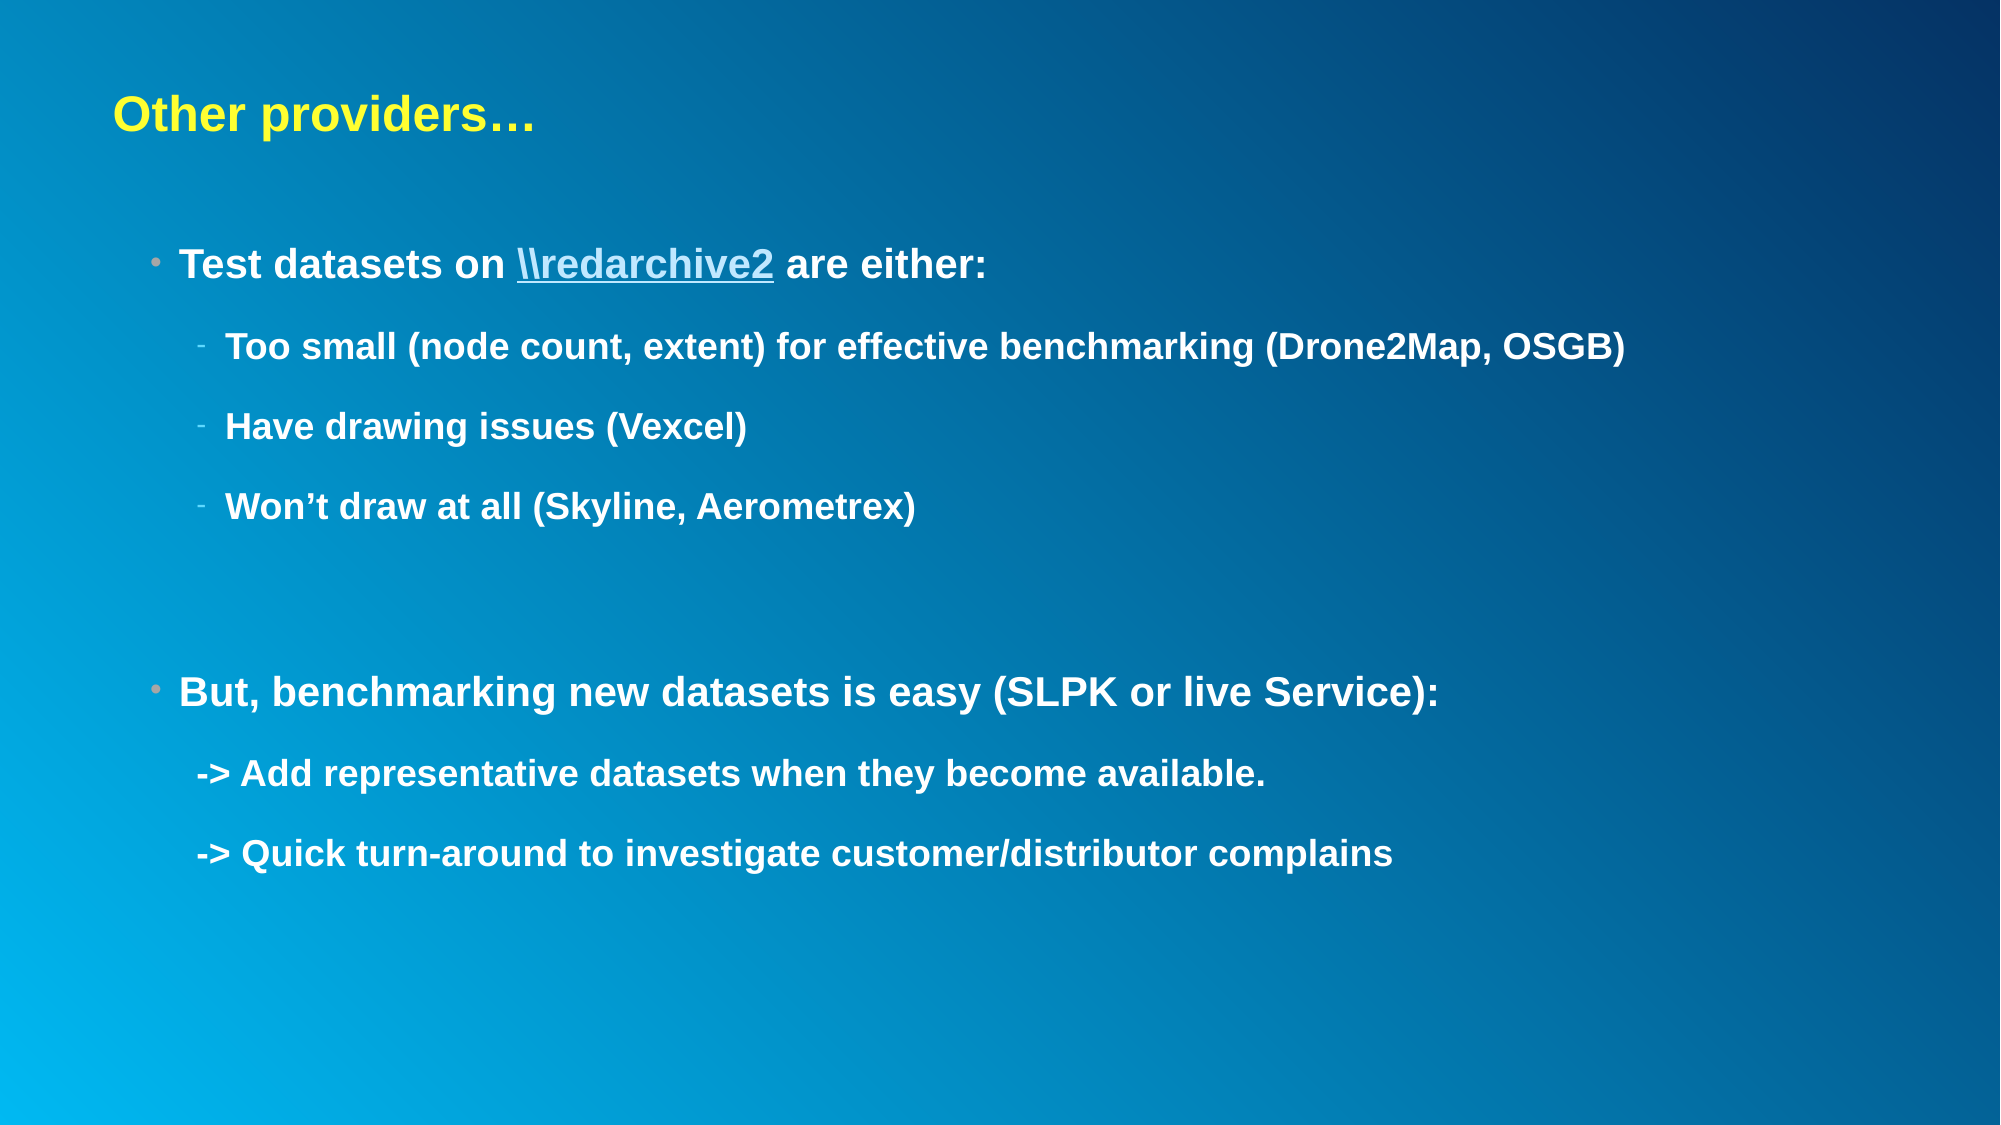

# Other providers…
Test datasets on \\redarchive2 are either:
Too small (node count, extent) for effective benchmarking (Drone2Map, OSGB)
Have drawing issues (Vexcel)
Won’t draw at all (Skyline, Aerometrex)

But, benchmarking new datasets is easy (SLPK or live Service):
-> Add representative datasets when they become available.
-> Quick turn-around to investigate customer/distributor complains